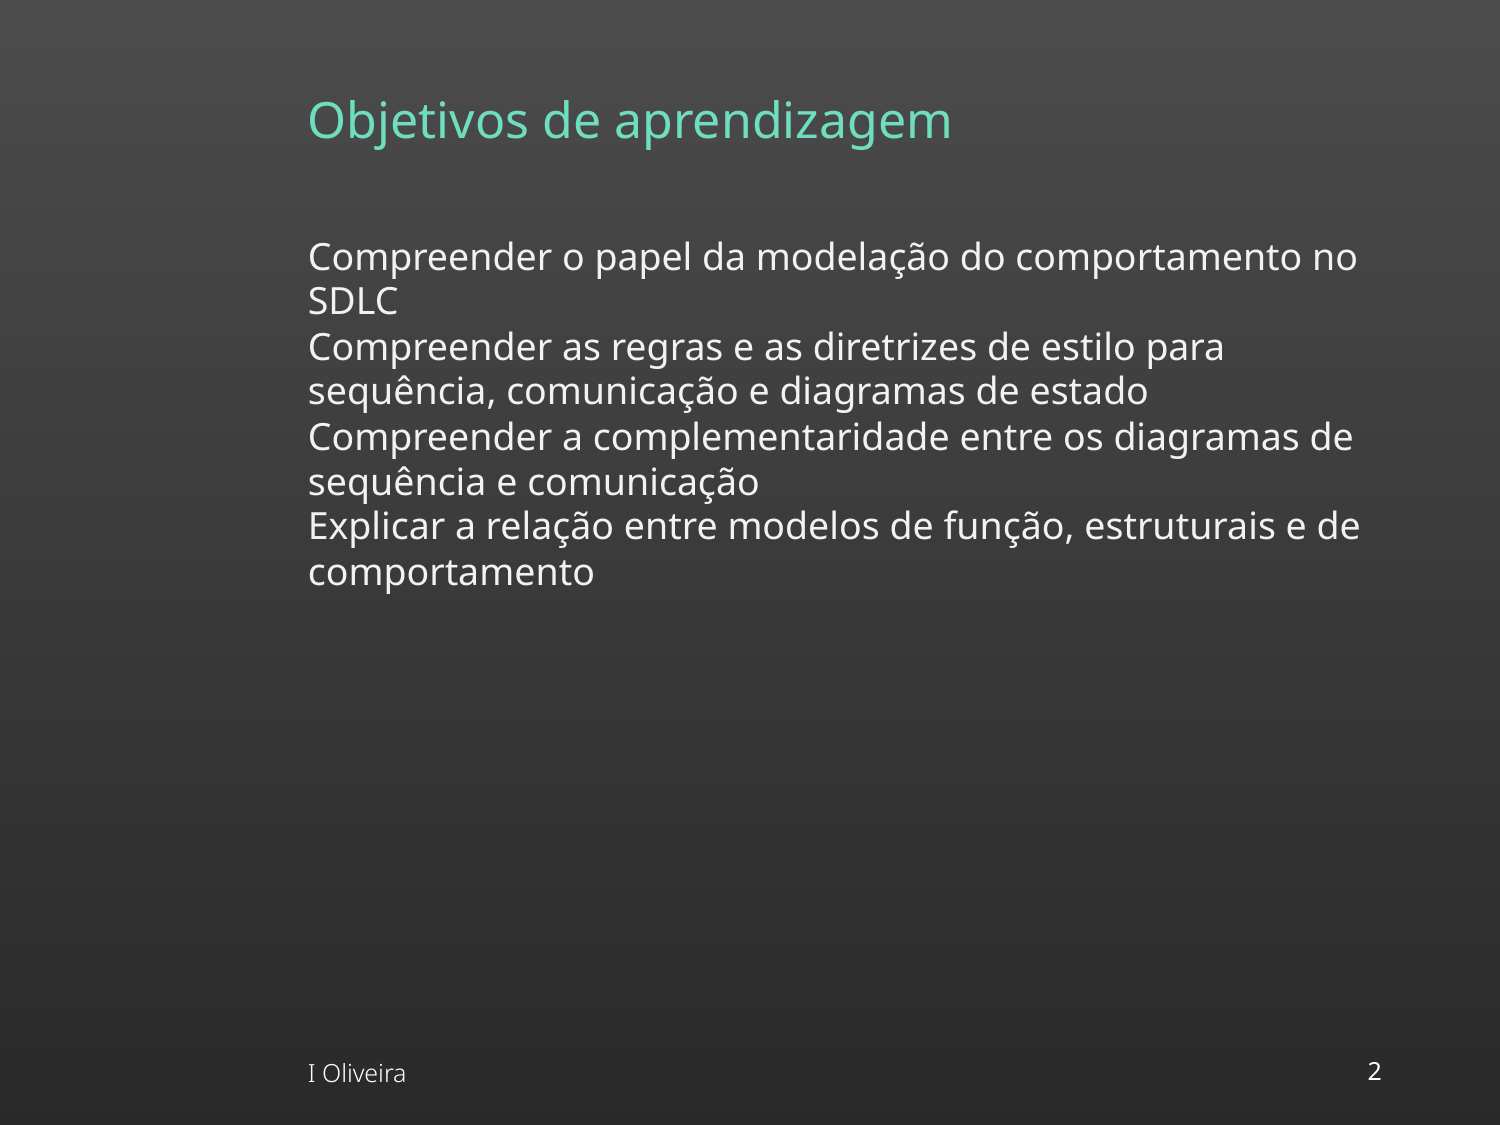

# Objetivos de aprendizagem
Compreender o papel da modelação do comportamento no SDLC
Compreender as regras e as diretrizes de estilo para sequência, comunicação e diagramas de estado
Compreender a complementaridade entre os diagramas de sequência e comunicação
Explicar a relação entre modelos de função, estruturais e de comportamento
I Oliveira
2